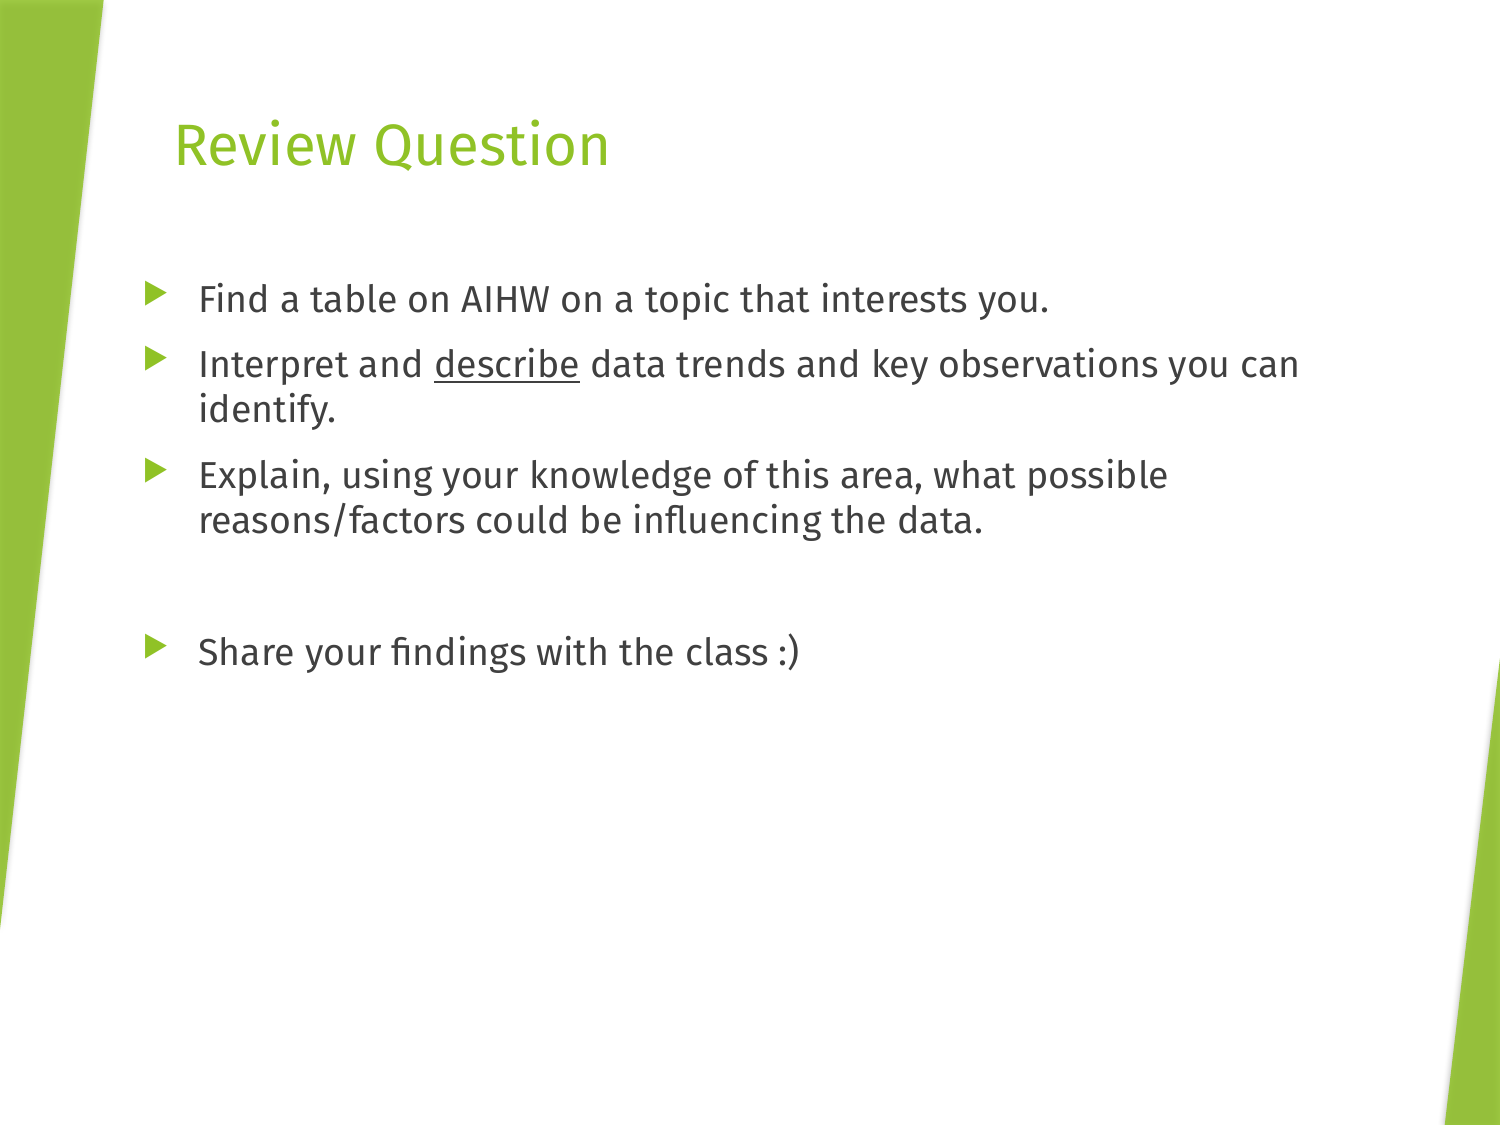

# Review Question

Find a table on AIHW on a topic that interests you.
Interpret and describe data trends and key observations you can identify.
Explain, using your knowledge of this area, what possible reasons/factors could be influencing the data.

Share your findings with the class :)